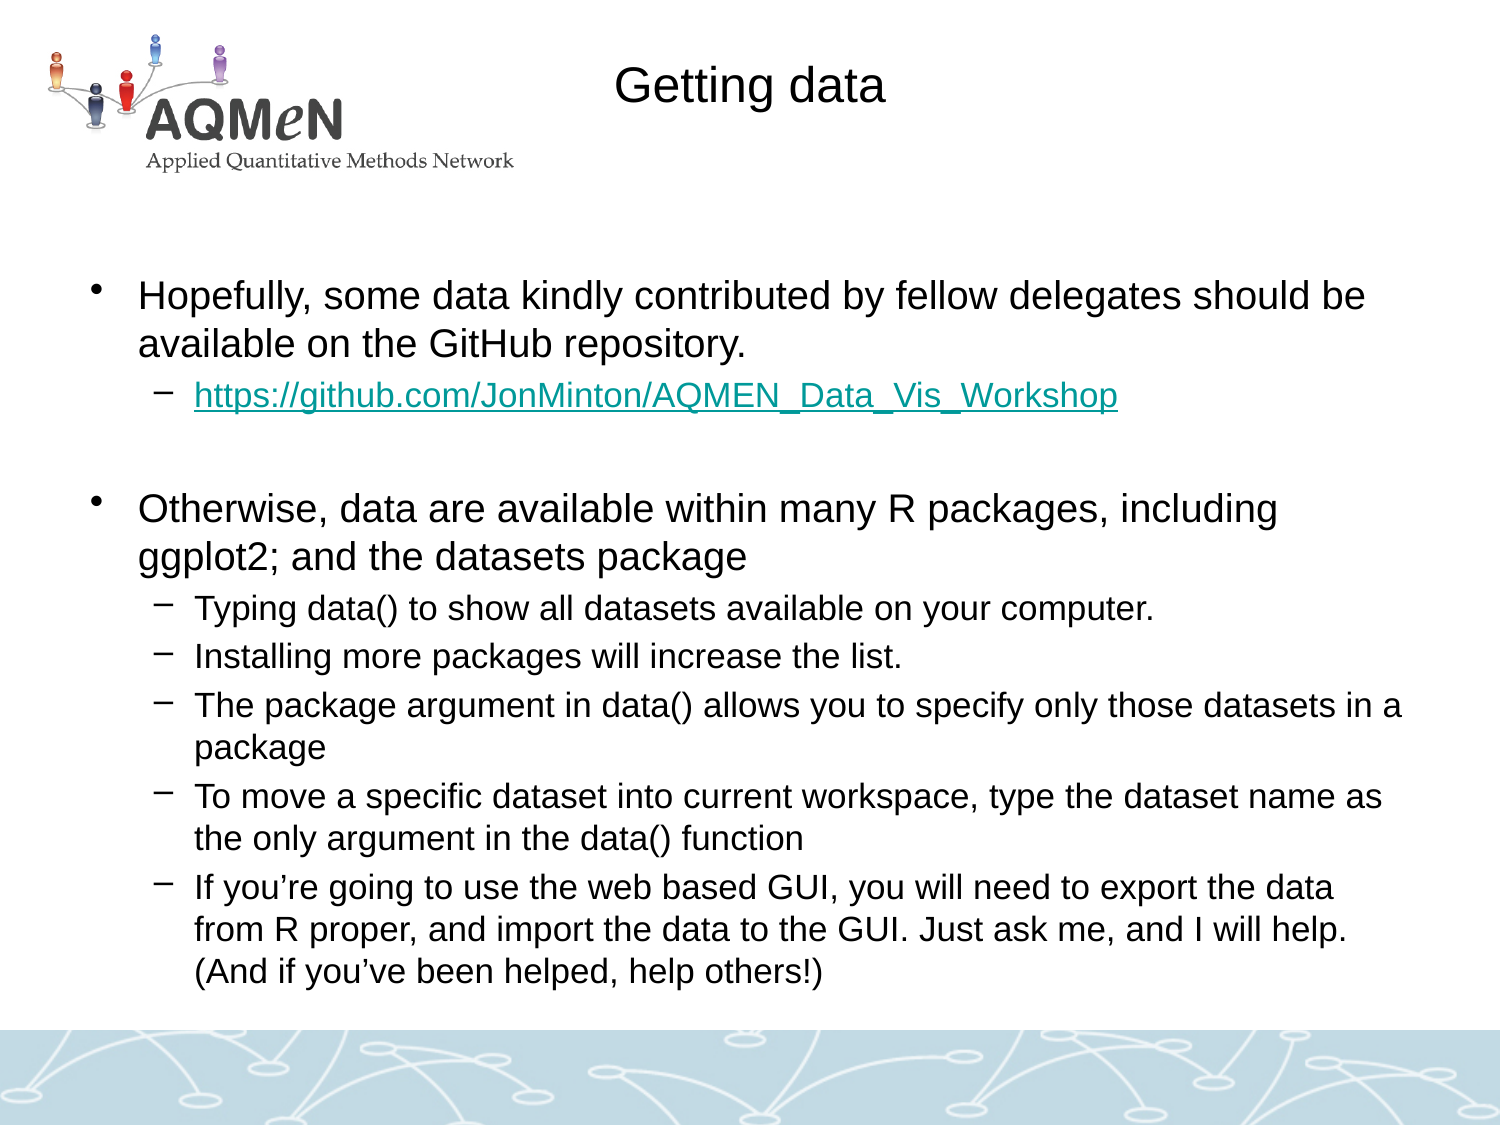

# Getting data
Hopefully, some data kindly contributed by fellow delegates should be available on the GitHub repository.
https://github.com/JonMinton/AQMEN_Data_Vis_Workshop

Otherwise, data are available within many R packages, including ggplot2; and the datasets package
Typing data() to show all datasets available on your computer.
Installing more packages will increase the list.
The package argument in data() allows you to specify only those datasets in a package
To move a specific dataset into current workspace, type the dataset name as the only argument in the data() function
If you’re going to use the web based GUI, you will need to export the data from R proper, and import the data to the GUI. Just ask me, and I will help. (And if you’ve been helped, help others!)